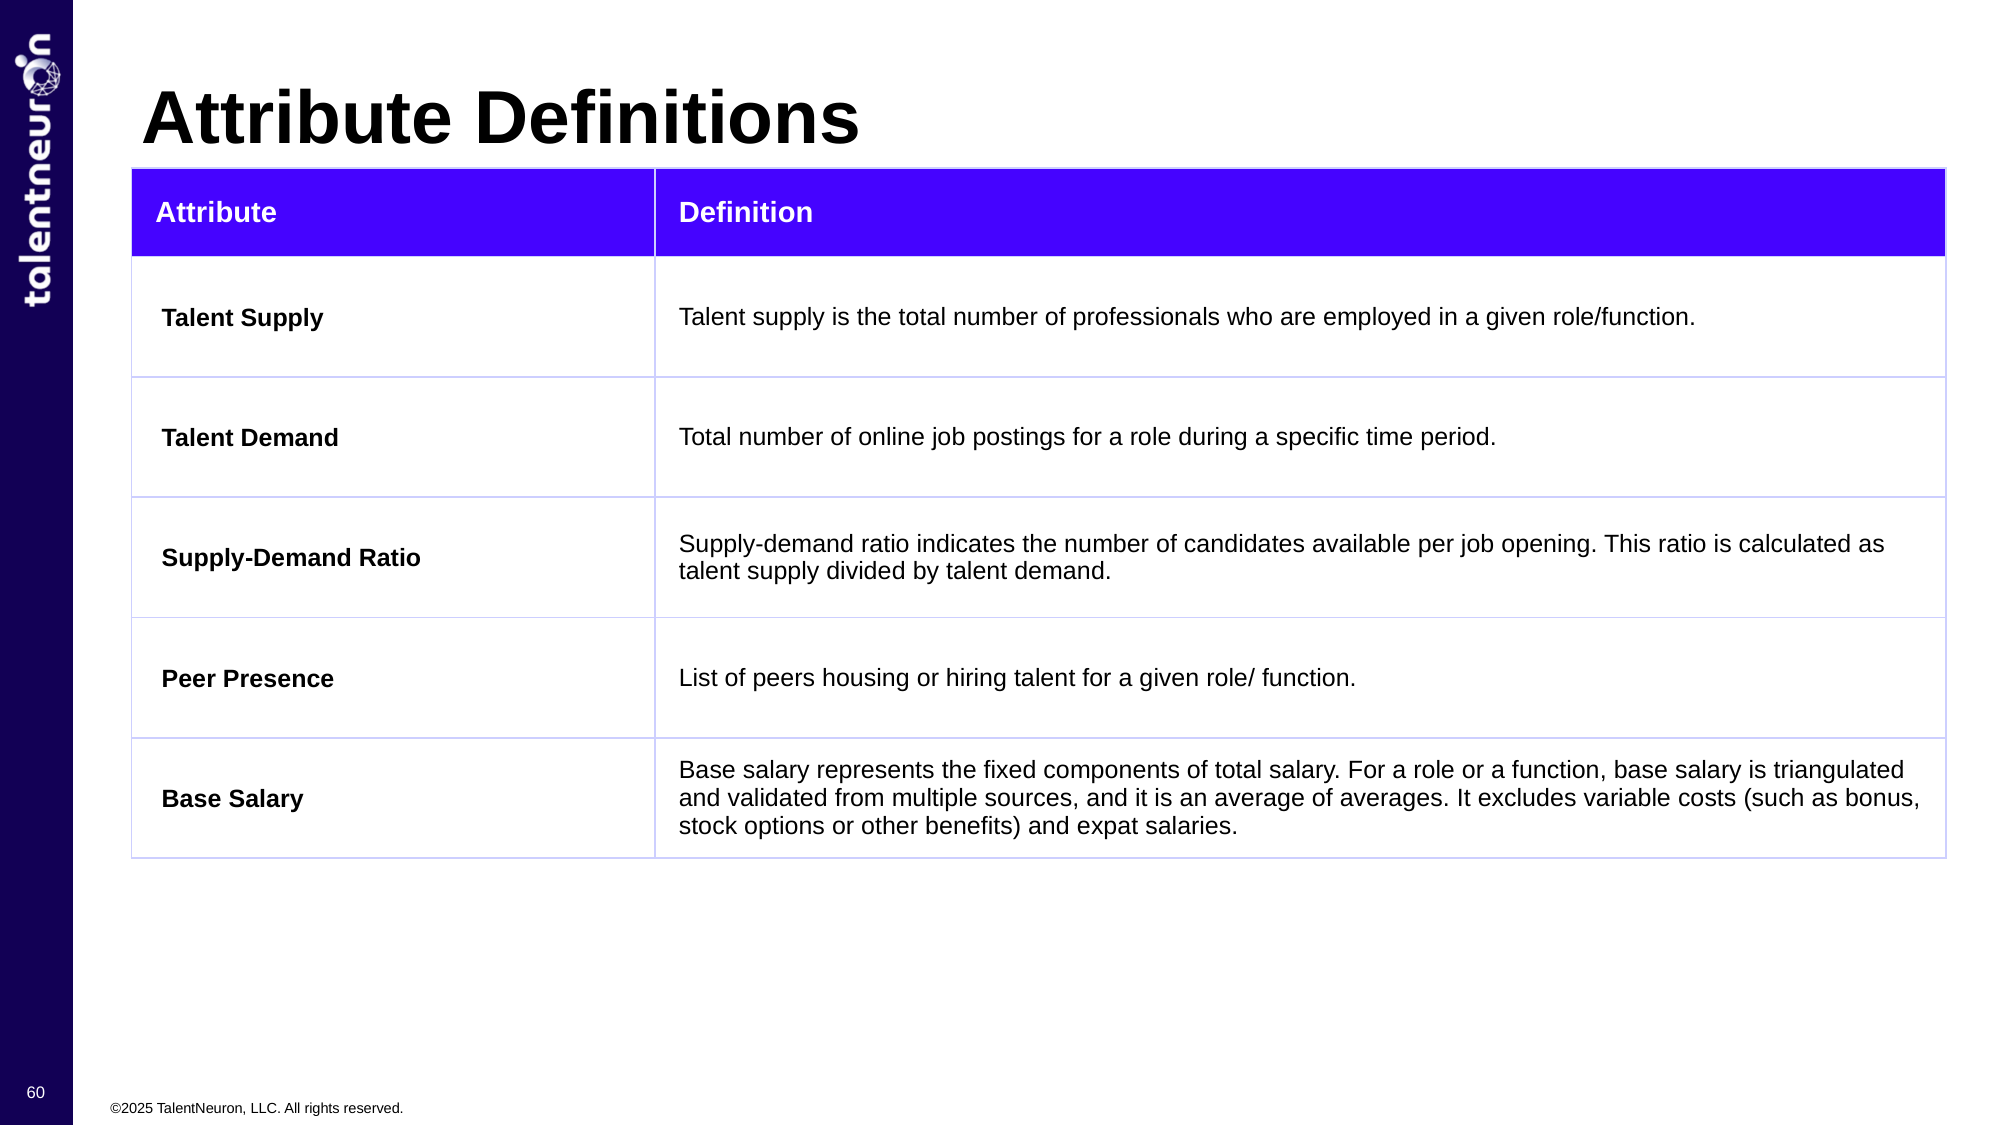

Attribute Definitions

| Attribute | Definition |
| --- | --- |
| Talent Supply | Talent supply is the total number of professionals who are employed in a given role/function. |
| Talent Demand | Total number of online job postings for a role during a specific time period. |
| Supply-Demand Ratio | Supply-demand ratio indicates the number of candidates available per job opening. This ratio is calculated as talent supply divided by talent demand. |
| Peer Presence | List of peers housing or hiring talent for a given role/ function. |
| Base Salary | Base salary represents the fixed components of total salary. For a role or a function, base salary is triangulated and validated from multiple sources, and it is an average of averages. It excludes variable costs (such as bonus, stock options or other benefits) and expat salaries. |
60